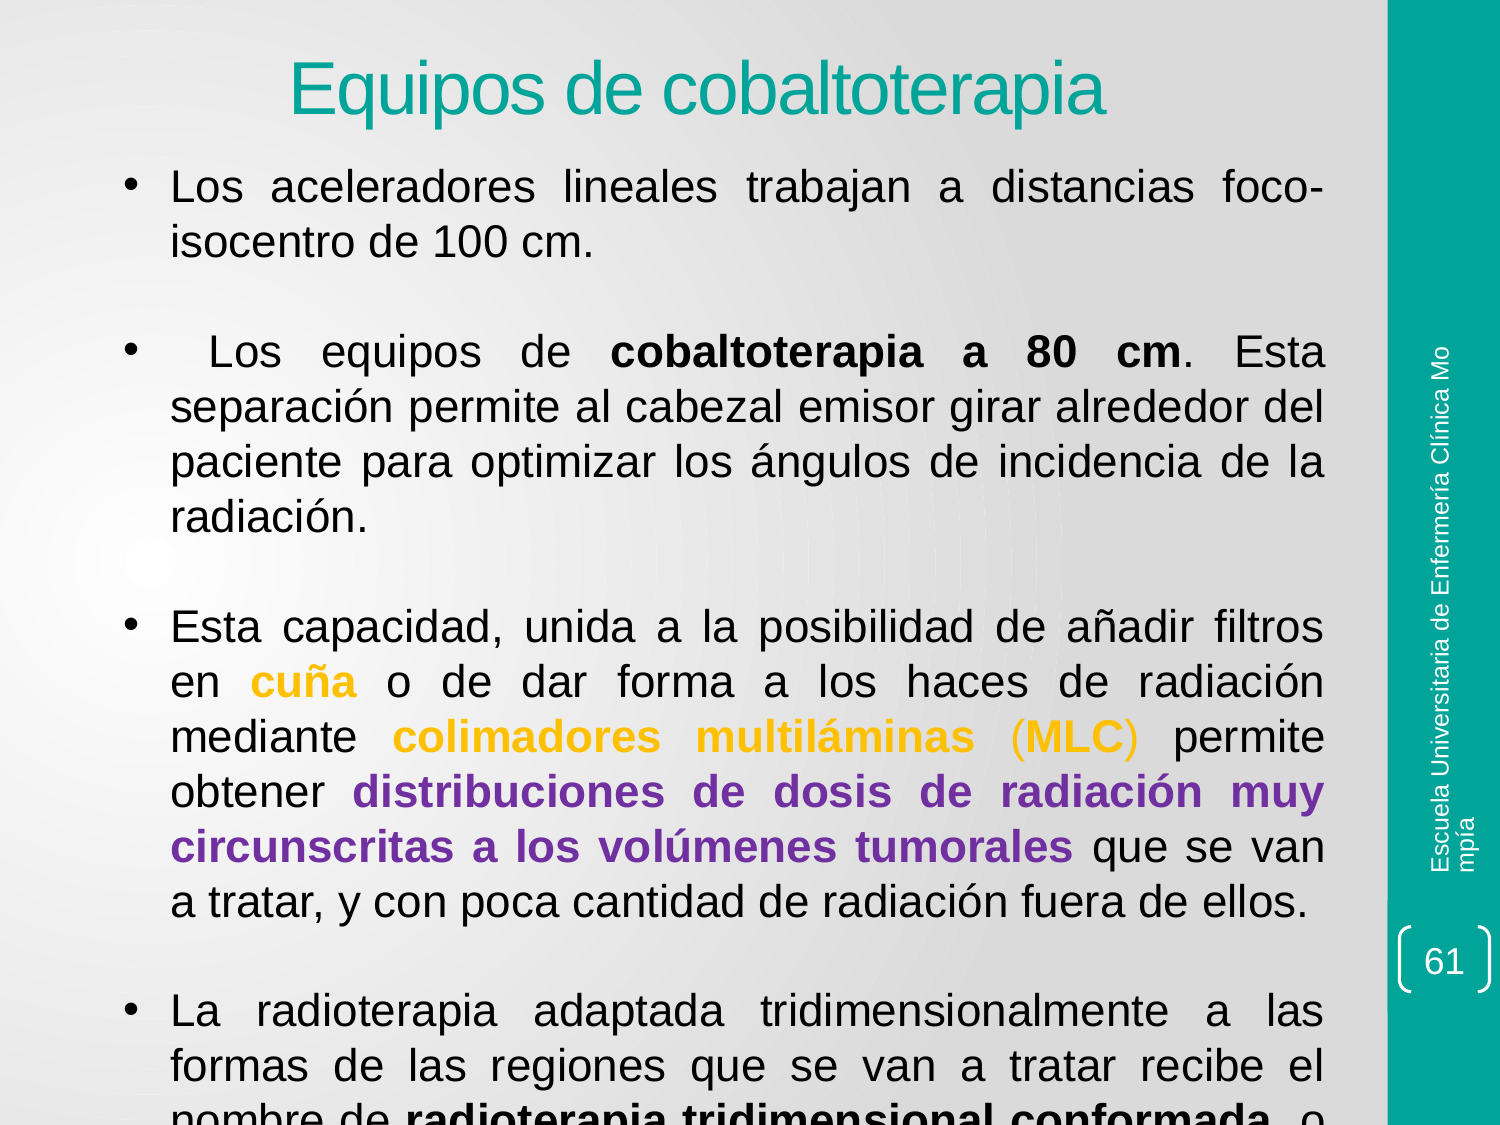

Equipos de cobaltoterapia
Los aceleradores lineales trabajan a distancias foco-isocentro de 100 cm.

 Los equipos de cobaltoterapia a 80 cm. Esta separación permite al cabezal emisor girar alrededor del paciente para optimizar los ángulos de incidencia de la radiación.

Esta capacidad, unida a la posibilidad de añadir filtros en cuña o de dar forma a los haces de radiación mediante colimadores multiláminas (MLC) permite obtener distribuciones de dosis de radiación muy circunscritas a los volúmenes tumorales que se van a tratar, y con poca cantidad de radiación fuera de ellos.

La radioterapia adaptada tridimensionalmente a las formas de las regiones que se van a tratar recibe el nombre de radioterapia tridimensional conformada, o 3DCRT por sus siglas en inglés.

Escuela Universitaria de Enfermería Clínica Mompía
61